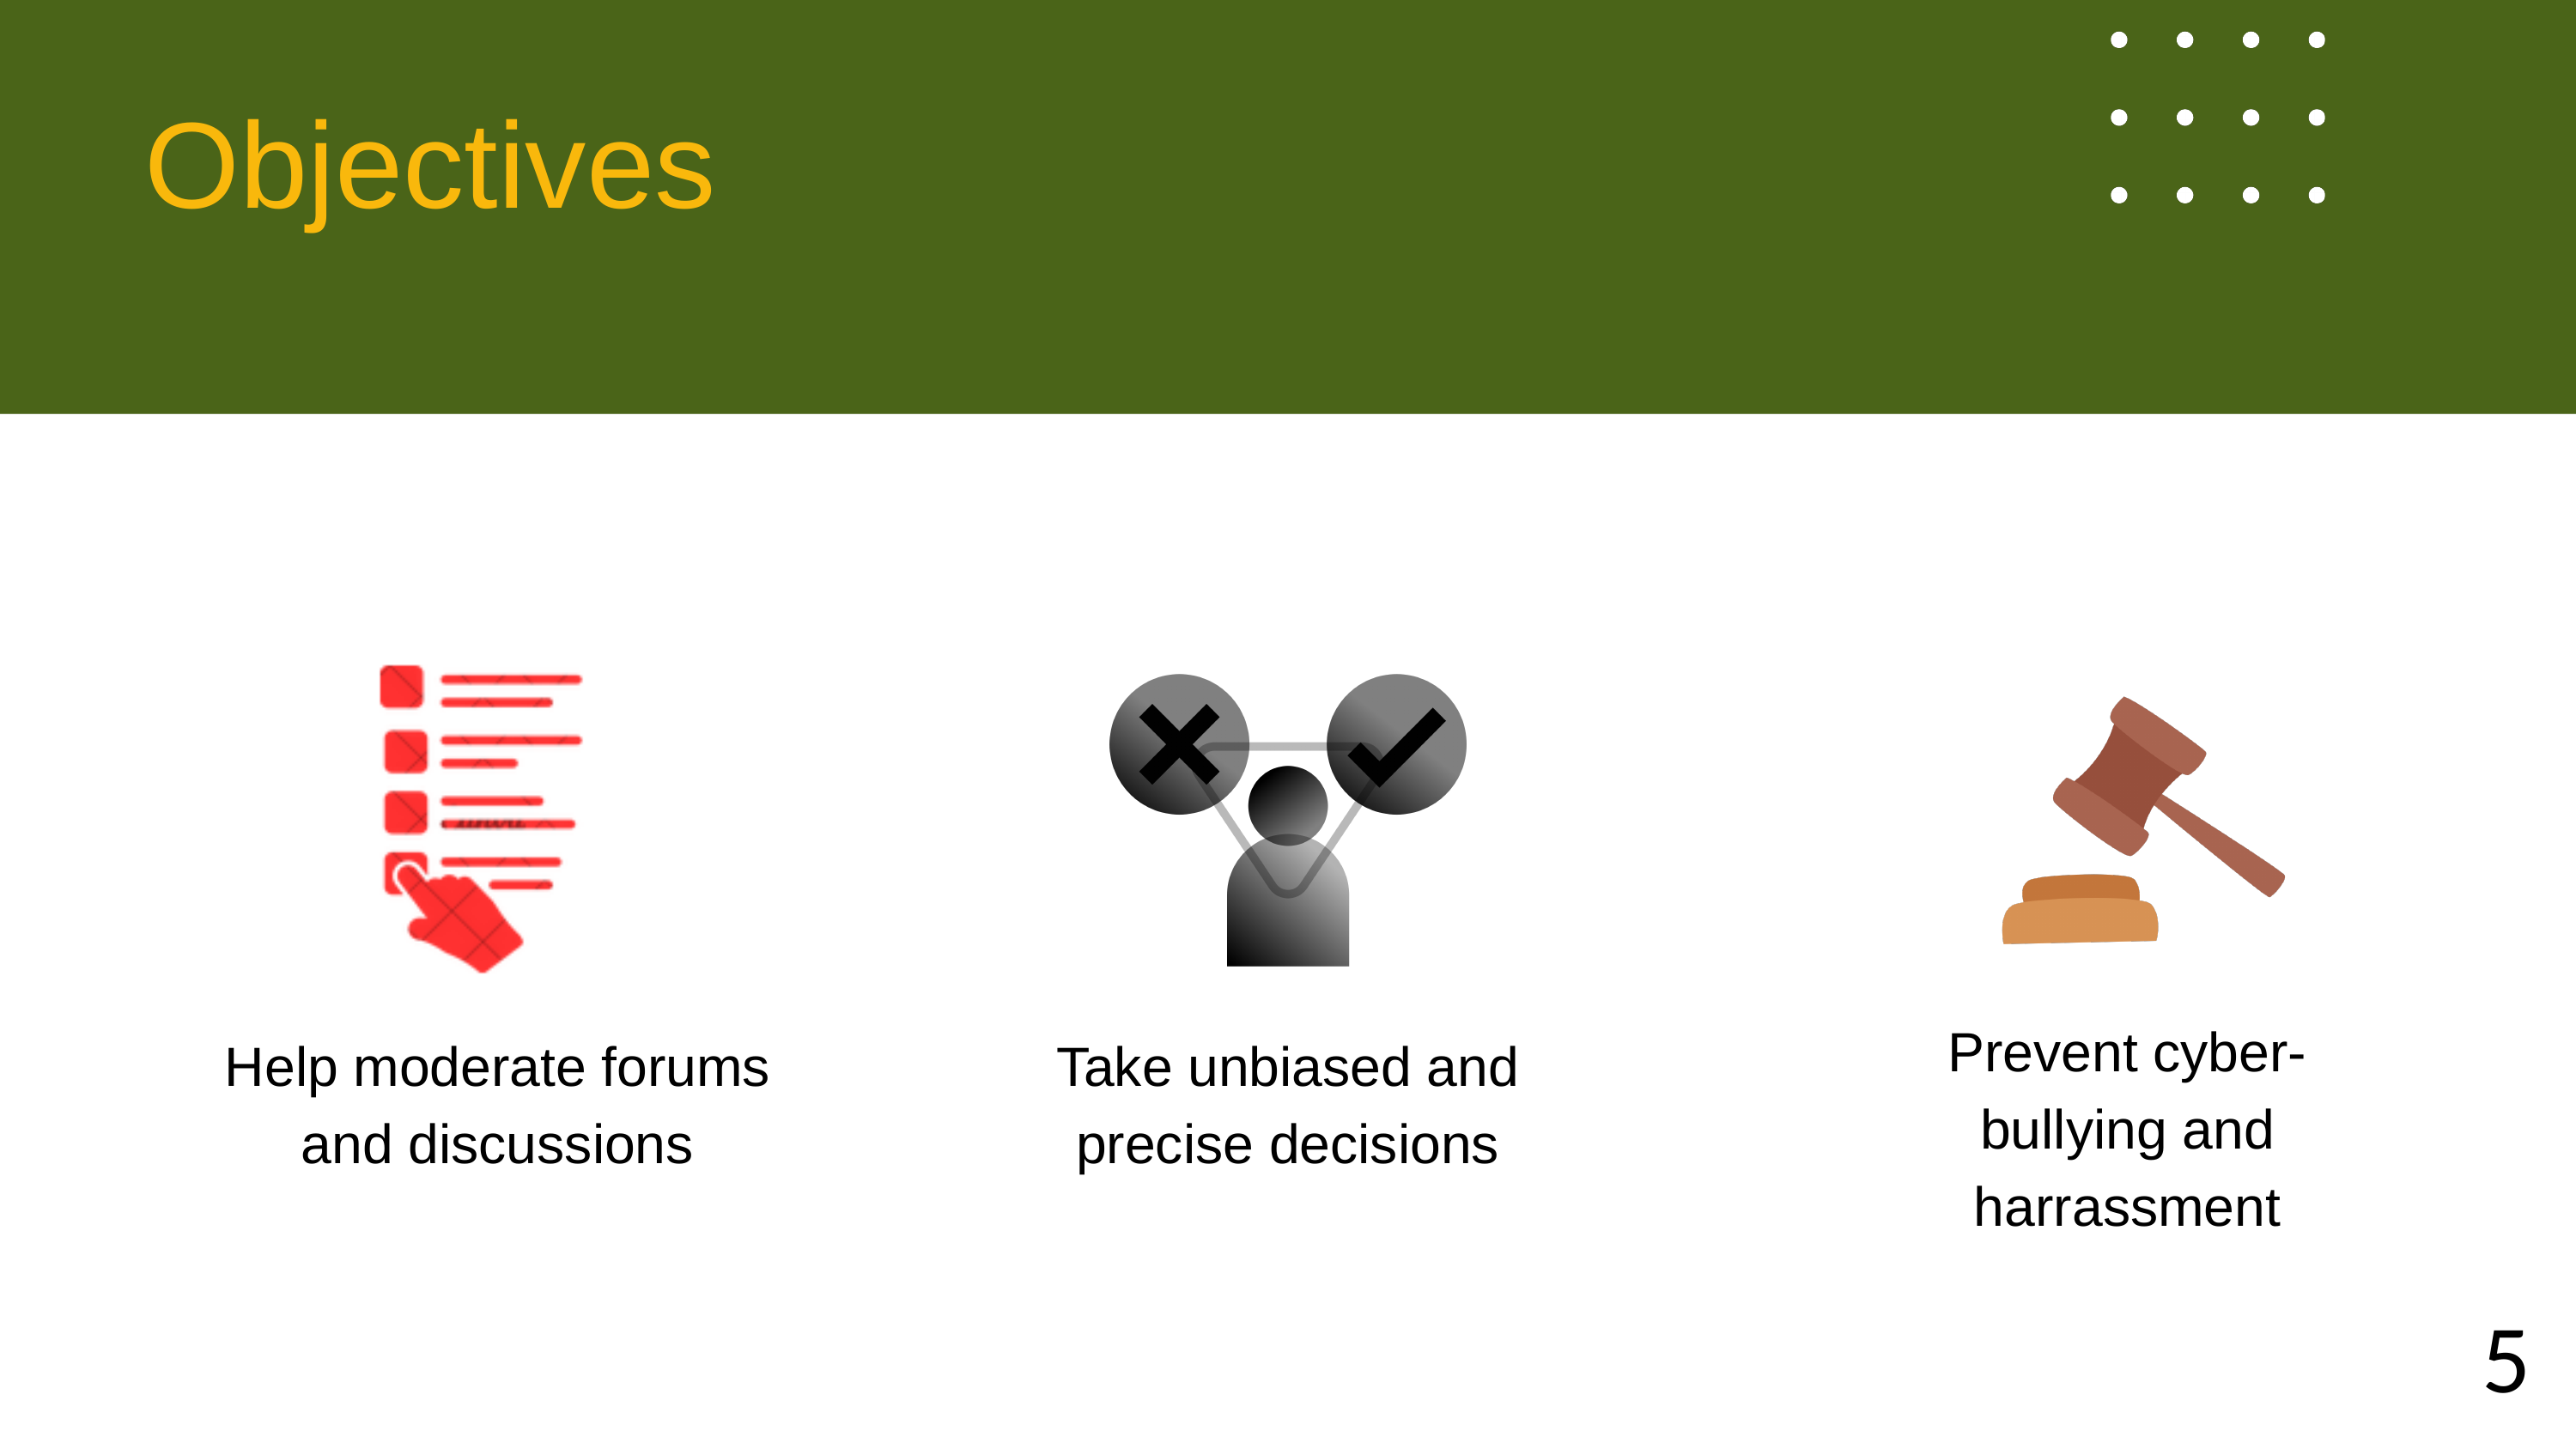

Objectives

Prevent cyber-bullying and harrassment
Help moderate forums and discussions
Take unbiased and precise decisions
5